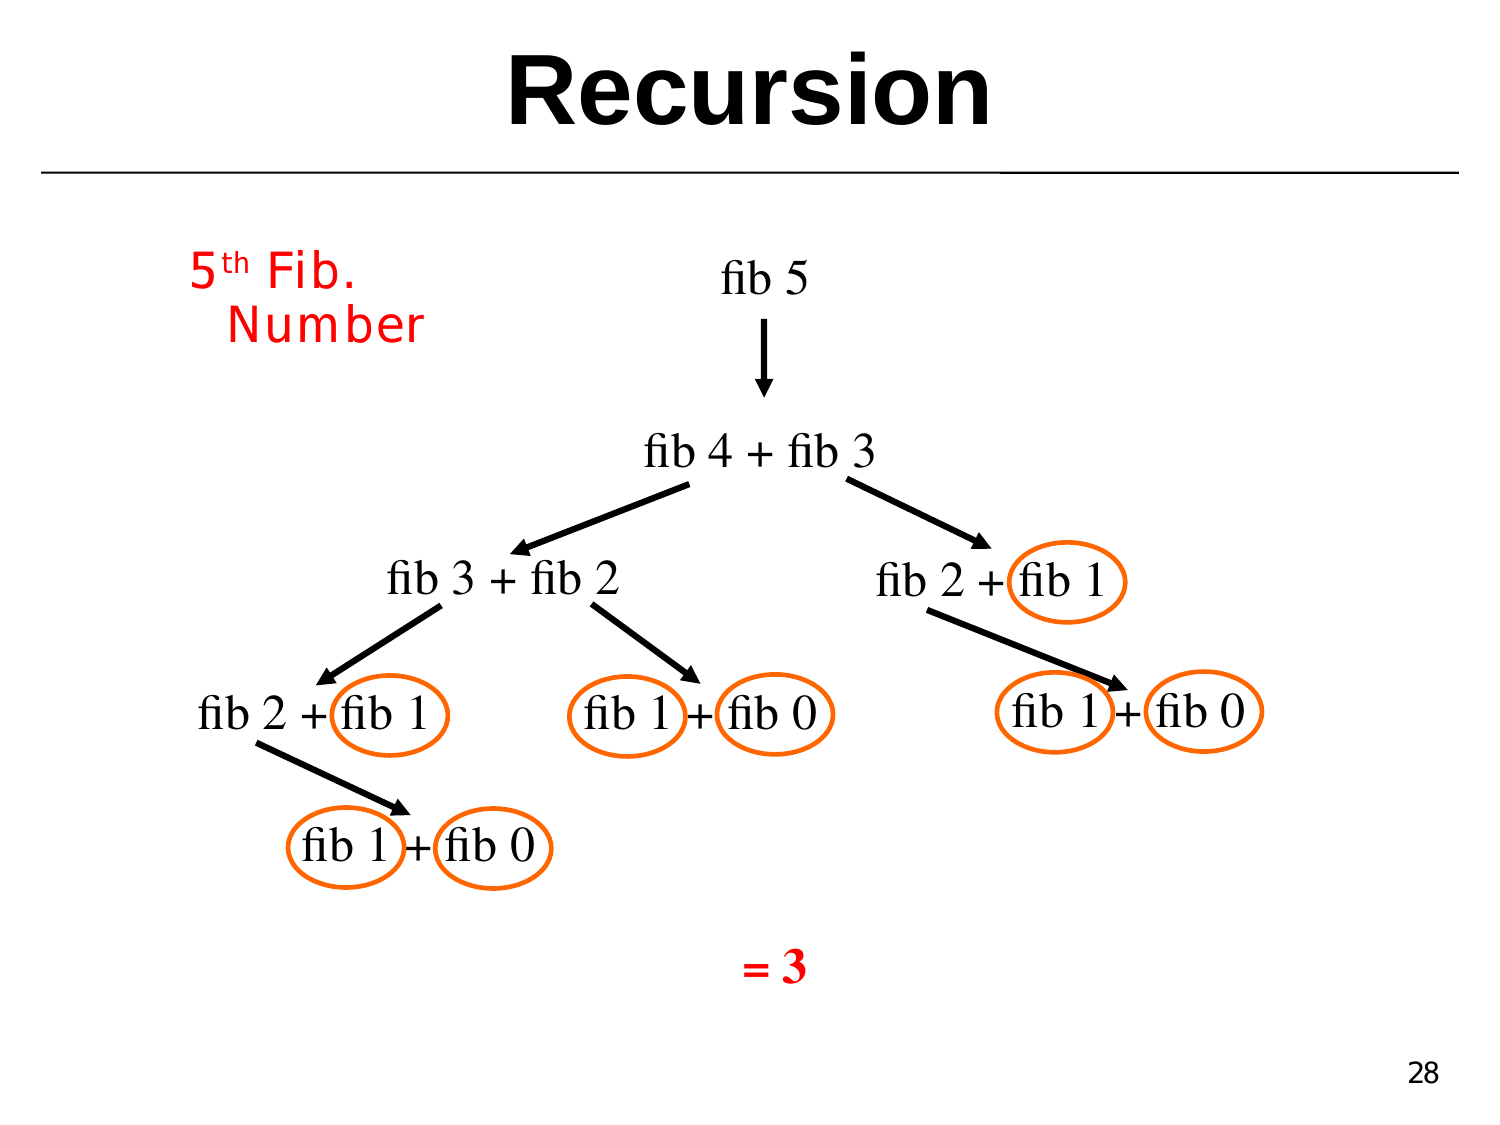

# Recursion
5th Fib. Number
fib 5

fib 4 + fib 3

fib 3 + fib 2
fib 2 + fib 1

fib 1 + fib 0
fib 1 + fib 0
fib 2 + fib 1

fib 1 + fib 0

= 3
28